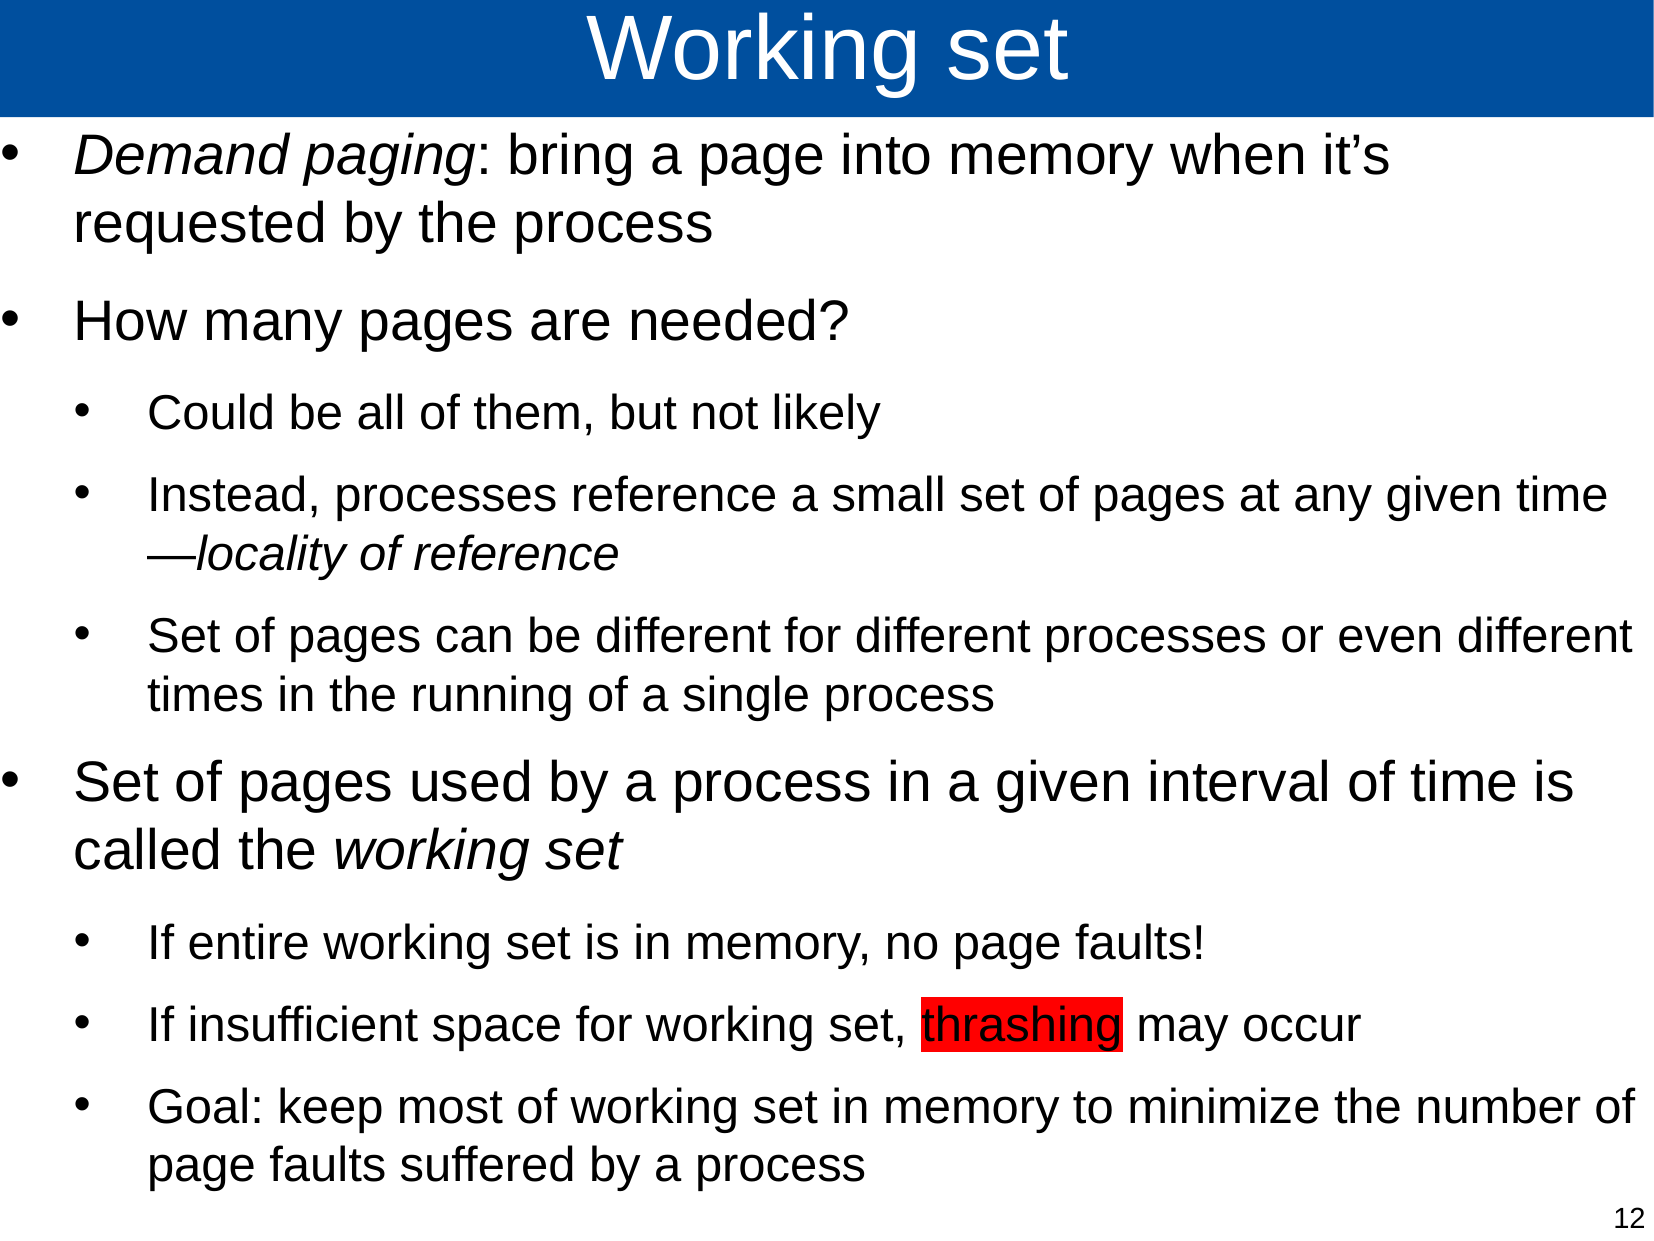

# Working set
Demand paging: bring a page into memory when it’s requested by the process
How many pages are needed?
Could be all of them, but not likely
Instead, processes reference a small set of pages at any given time—locality of reference
Set of pages can be different for different processes or even different times in the running of a single process
Set of pages used by a process in a given interval of time is called the working set
If entire working set is in memory, no page faults!
If insufficient space for working set, thrashing may occur
Goal: keep most of working set in memory to minimize the number of page faults suffered by a process
CS/COE 1550 – Operating Systems – Sherif Khattab
12